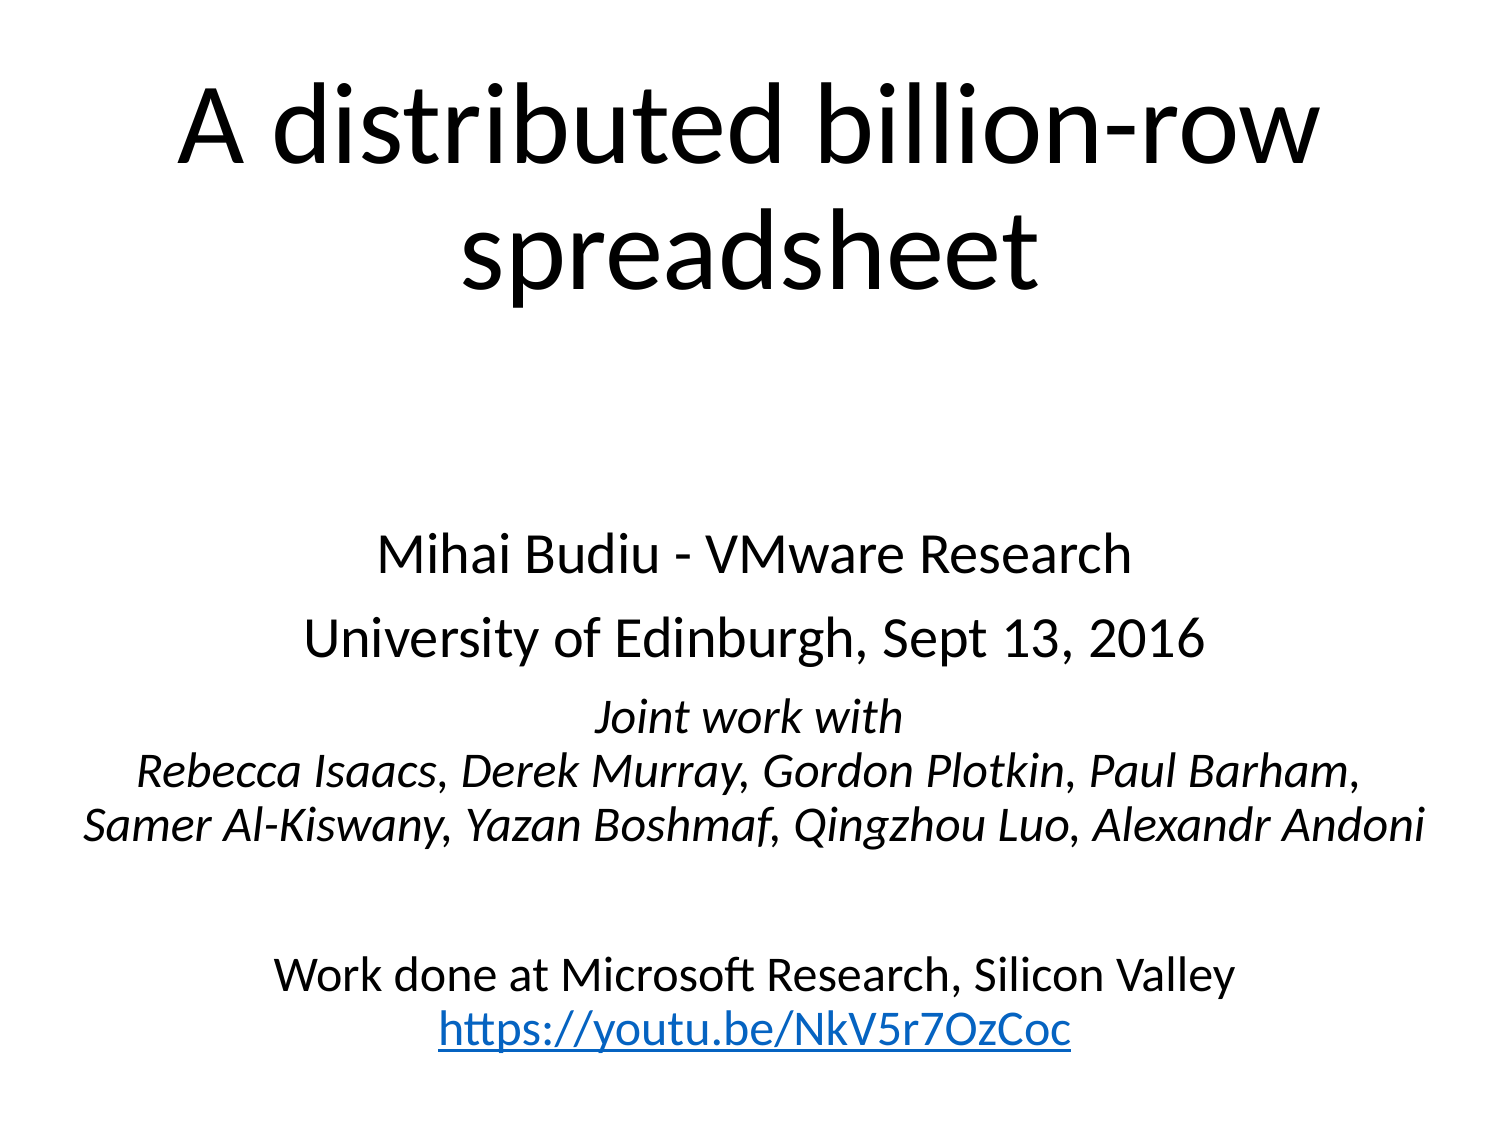

# A distributed billion-row spreadsheet
Mihai Budiu - VMware Research
University of Edinburgh, Sept 13, 2016
Joint work with
Rebecca Isaacs, Derek Murray, Gordon Plotkin, Paul Barham,
Samer Al-Kiswany, Yazan Boshmaf, Qingzhou Luo, Alexandr Andoni

Work done at Microsoft Research, Silicon Valley
https://youtu.be/NkV5r7OzCoc